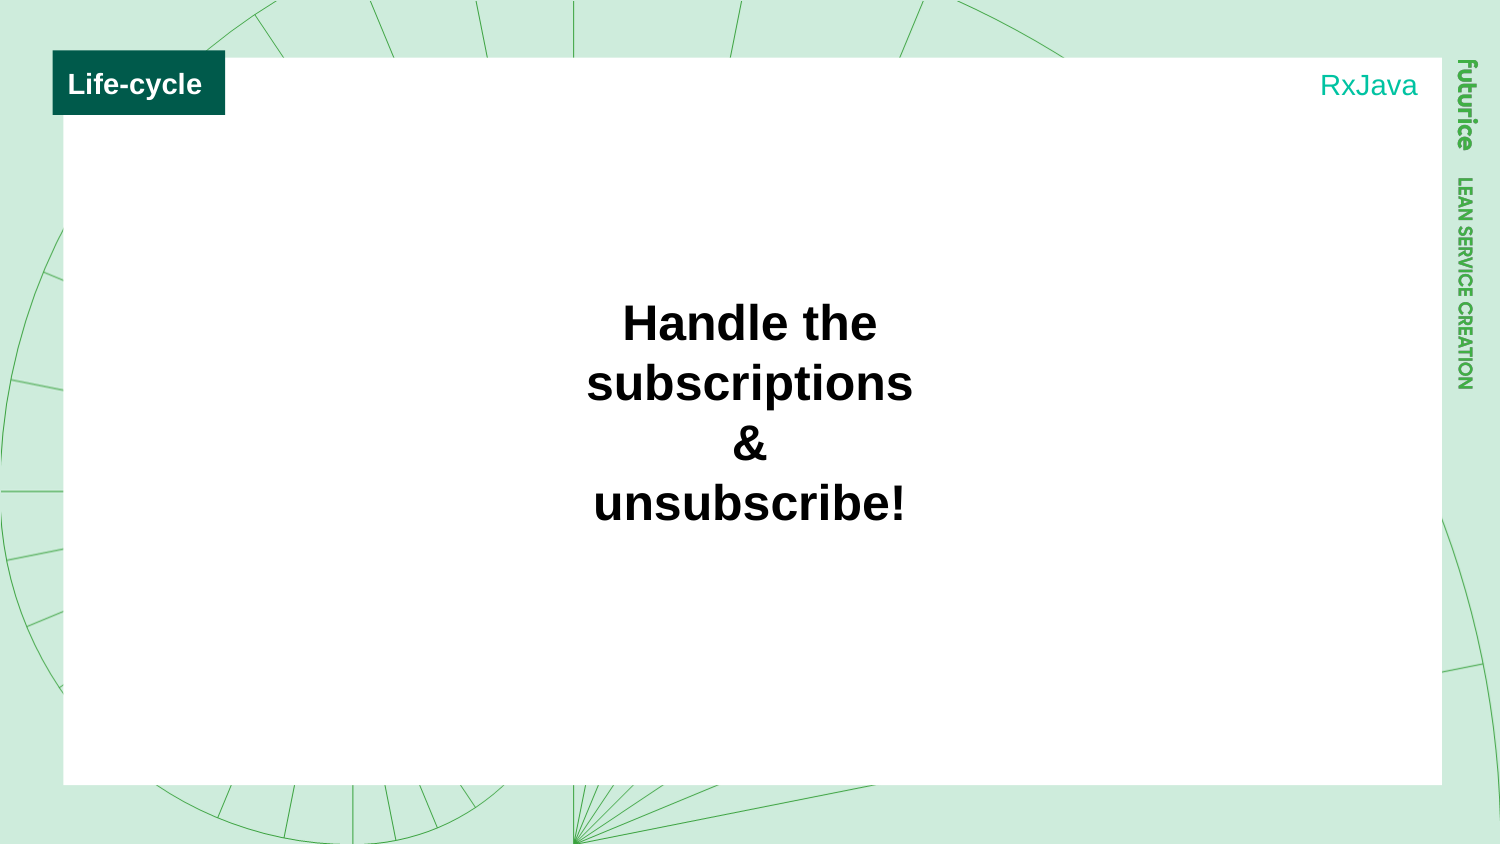

Life-cycle
RxJava
Handle the subscriptions
&
unsubscribe!